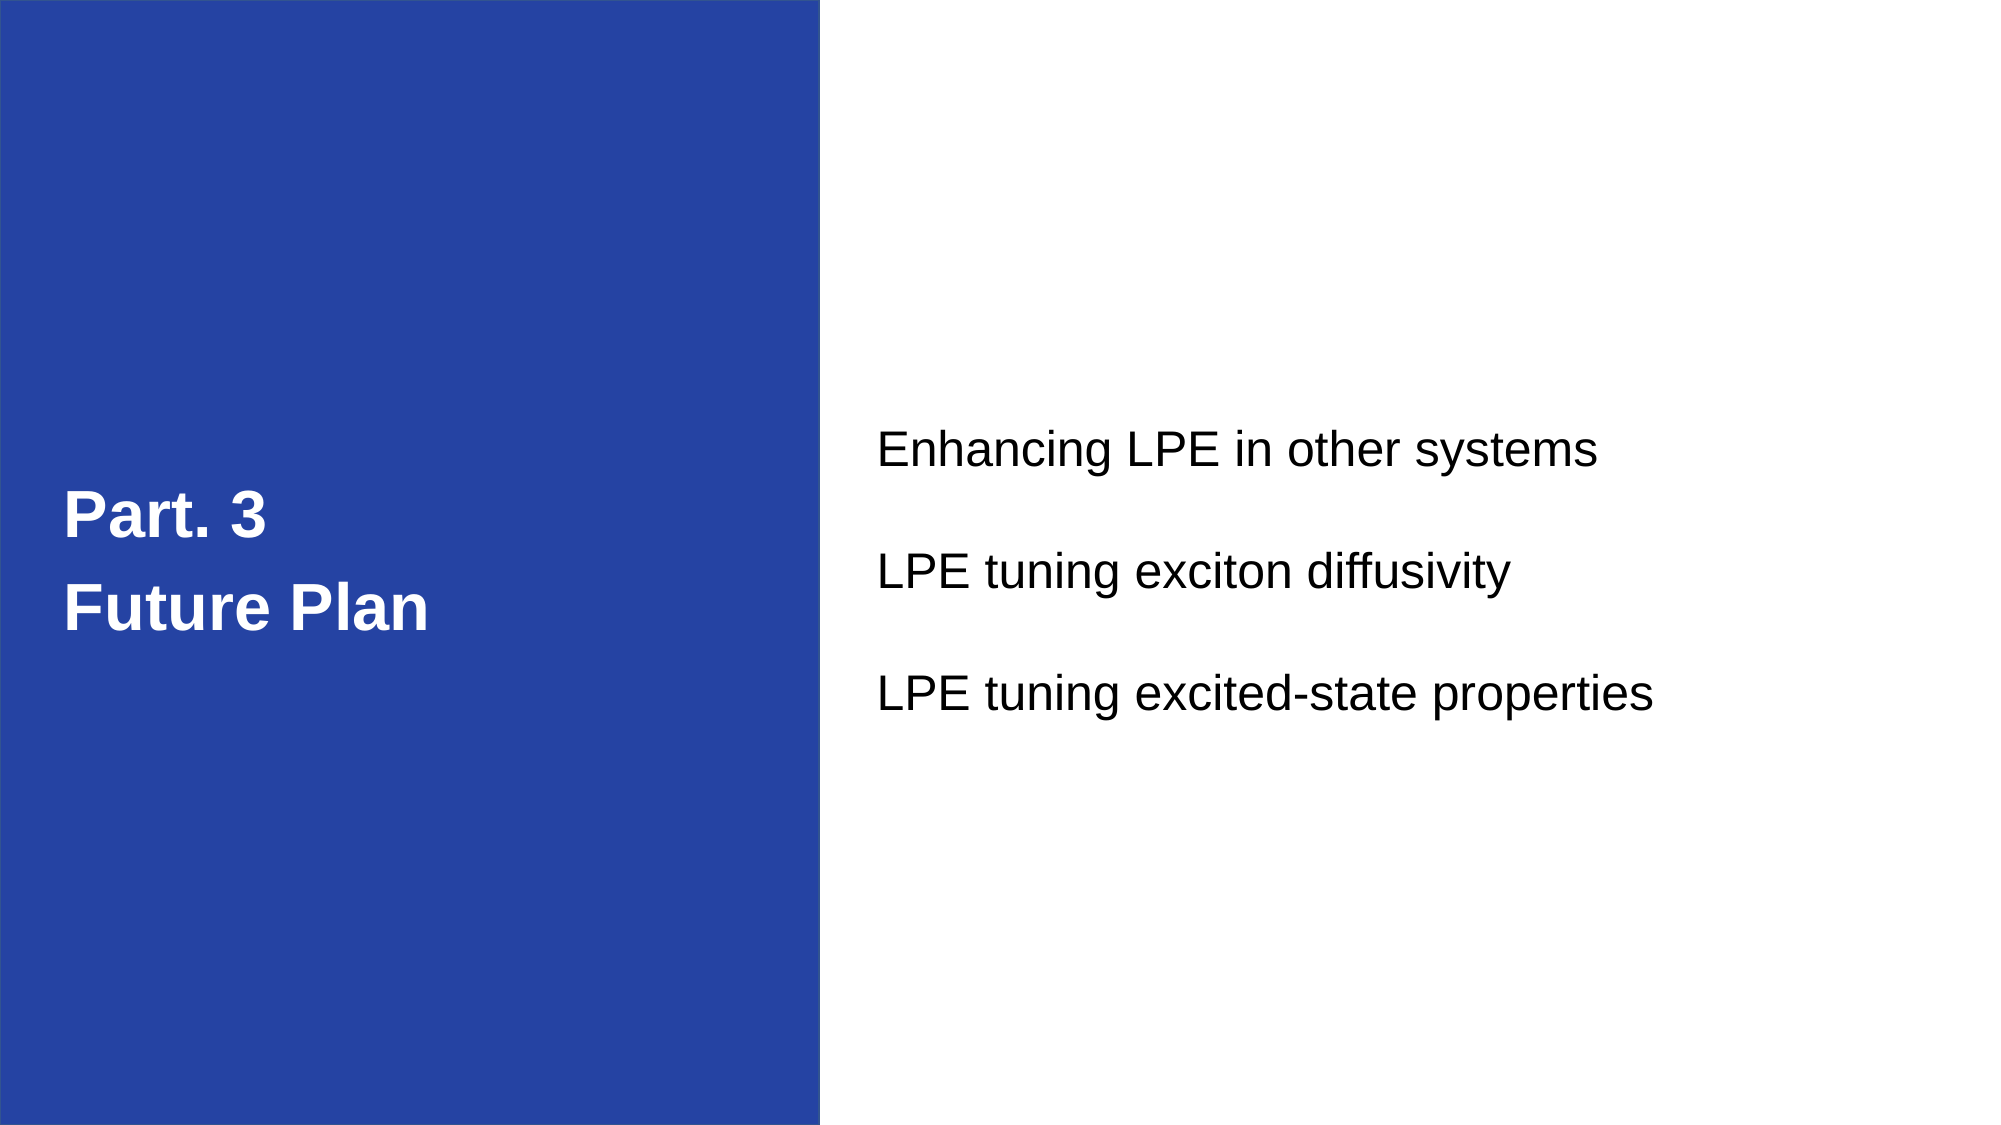

Part. 3
Future Plan
Enhancing LPE in other systems
LPE tuning exciton diffusivity
LPE tuning excited-state properties